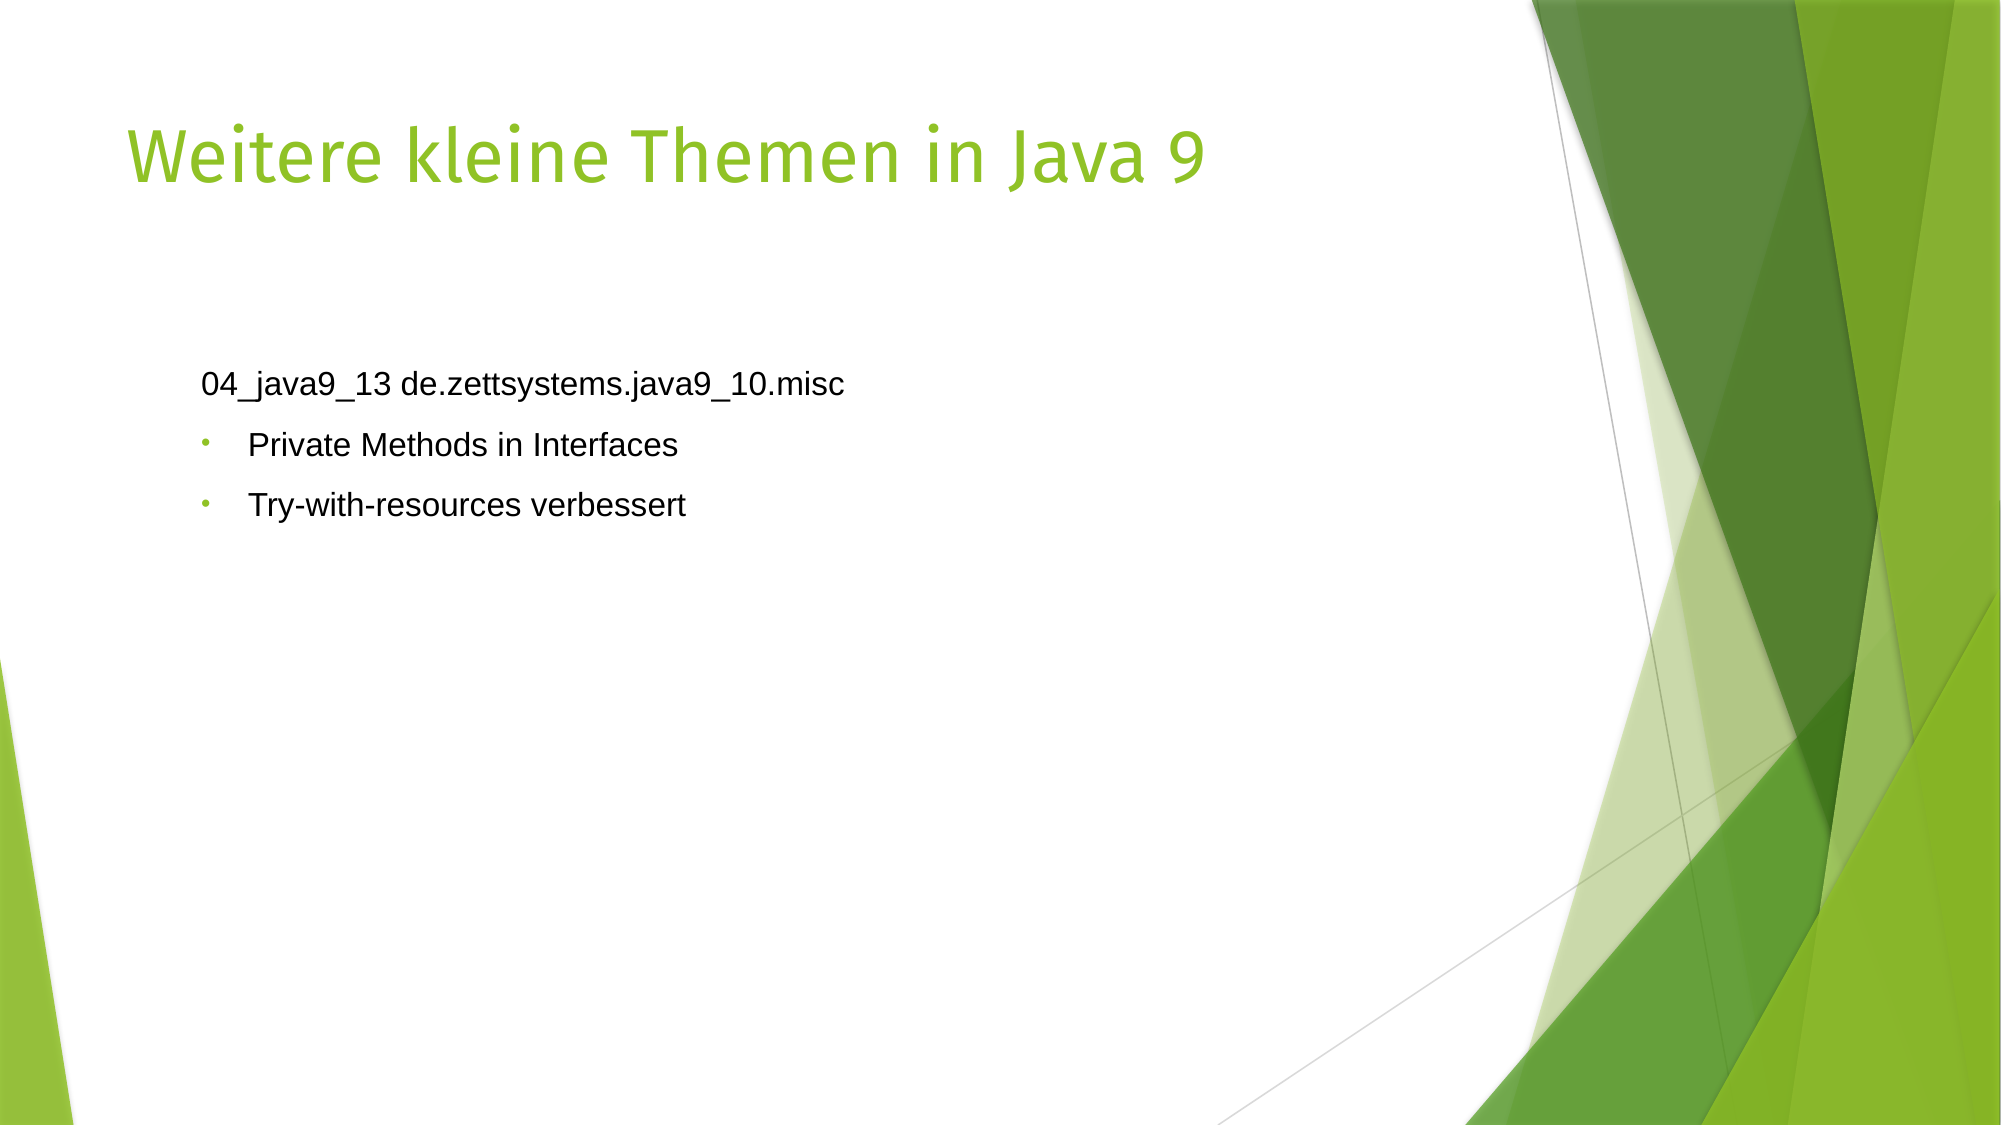

# Weitere kleine Themen in Java 9
04_java9_13 de.zettsystems.java9_10.misc
Private Methods in Interfaces
Try-with-resources verbessert